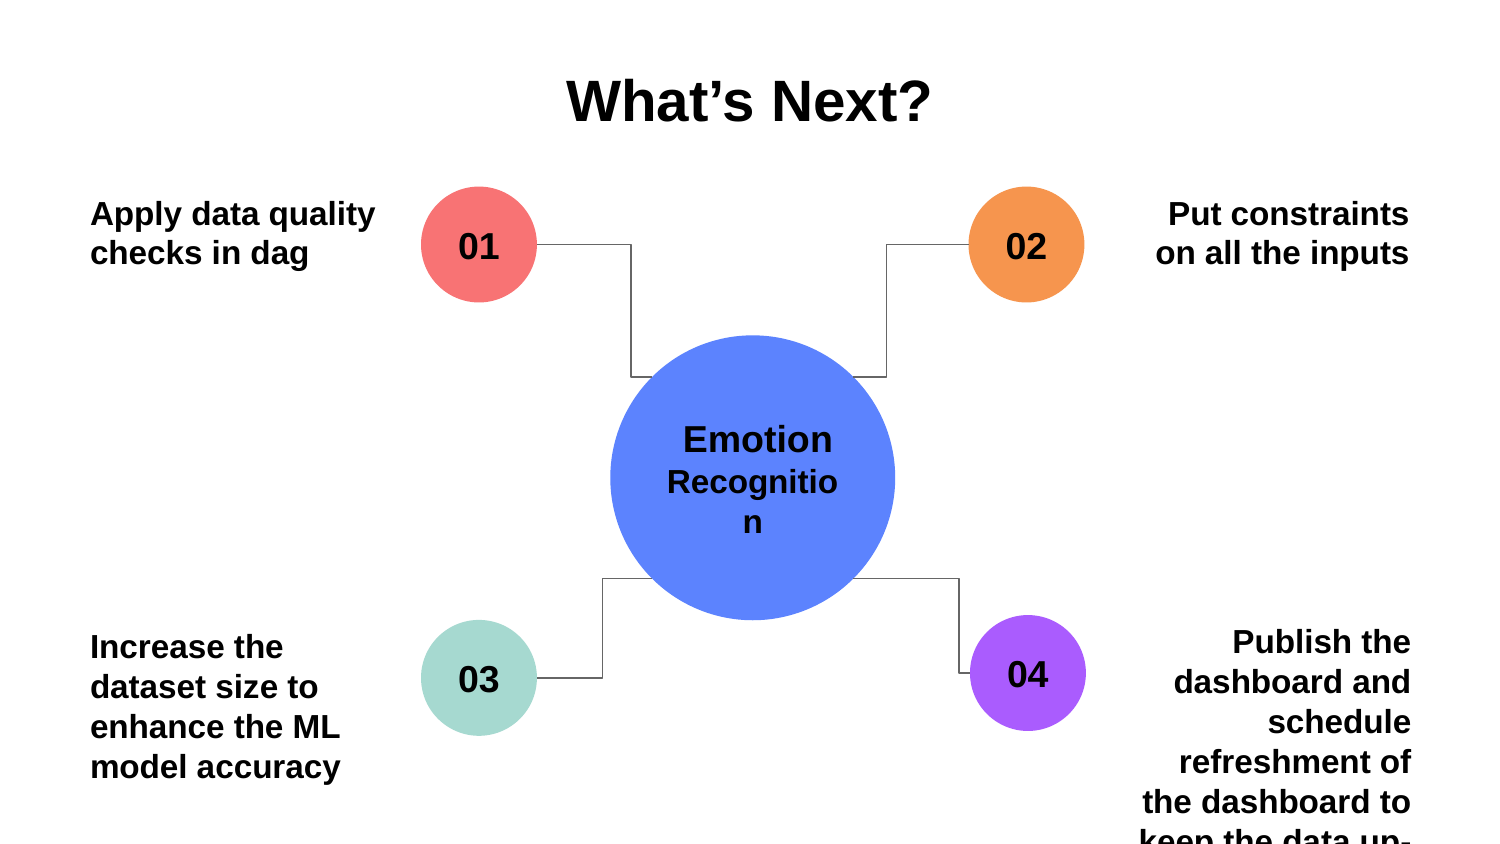

# What’s Next?
Apply data quality checks in dag
01
Put constraints on all the inputs
02
 Emotion
Recognition
Publish the dashboard and schedule refreshment of the dashboard to keep the data up-to-date.
04
Increase the dataset size to enhance the ML model accuracy
03